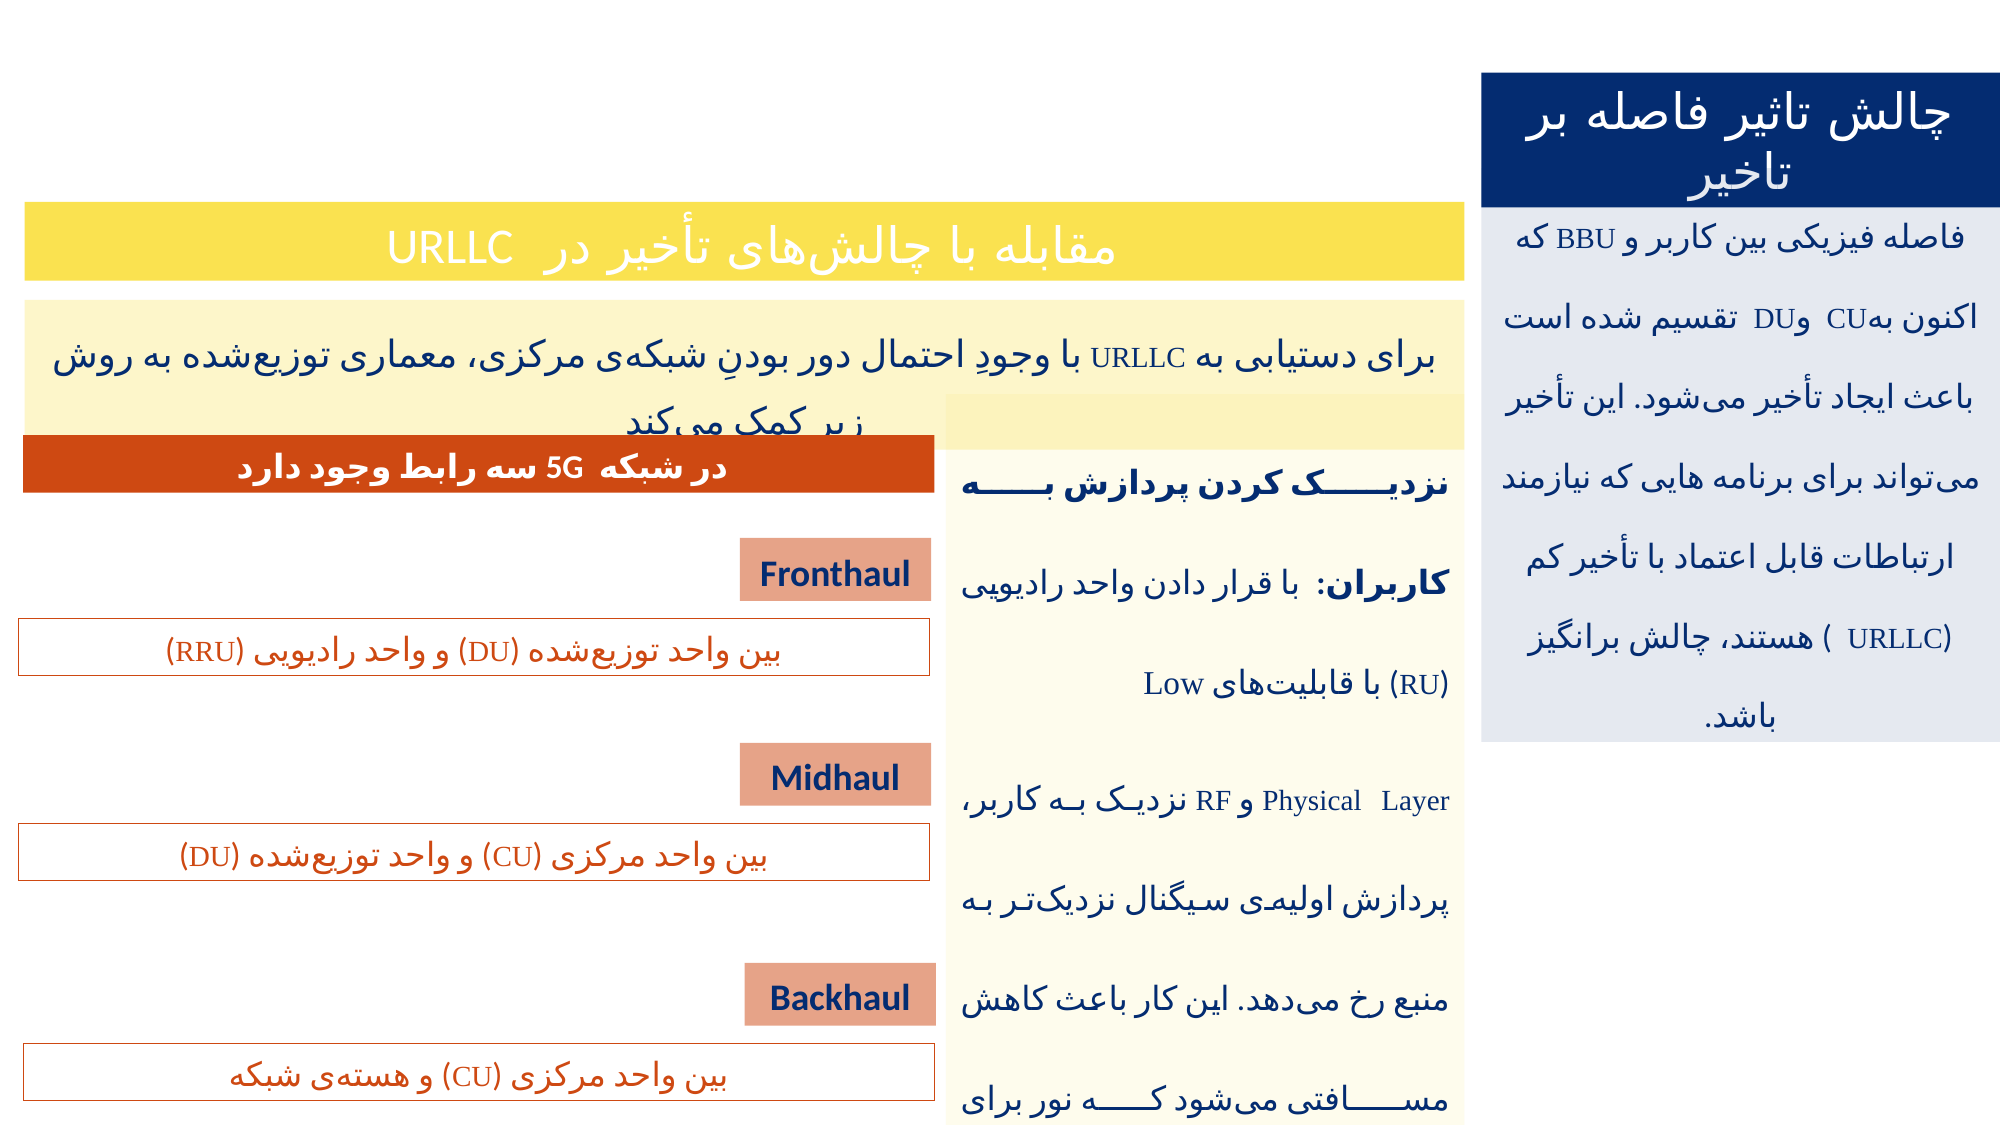

چالش تاثیر فاصله بر تاخیر
فاصله فیزیکی بین کاربر و BBU که اکنون بهCU  وDU  تقسیم شده است باعث ایجاد تأخیر می‌شود. این تأخیر می‌تواند برای برنامه هایی که نیازمند ارتباطات قابل اعتماد با تأخیر کم (URLLC  ) هستند، چالش برانگیز باشد.
مقابله با چالش‌های تأخیر در  URLLC
برای دستیابی به URLLC با وجودِ احتمال دور بودنِ شبکه‌ی مرکزی، معماری توزیع‌شده به روش زیر کمک می‌کند
نزدیک کردن پردازش به کاربران:  با قرار دادن واحد رادیویی (RU) با قابلیت‌های Low
Physical Layer و RF نزدیک به کاربر، پردازش اولیه‌ی سیگنال نزدیک‌تر به منبع رخ می‌دهد. این کار باعث کاهش مسافتی می‌شود که نور برای پردازش اولیه نیاز دارد و در نتیجه تأخیر را به حداقل می‌رساند.
در شبکه  5G سه رابط وجود دارد
Fronthaul
بین واحد توزیع‌شده (DU) و واحد رادیویی (RRU)
Midhaul
بین واحد مرکزی (CU) و واحد توزیع‌شده (DU)
Backhaul
بین واحد مرکزی (CU) و هسته‌ی شبکه